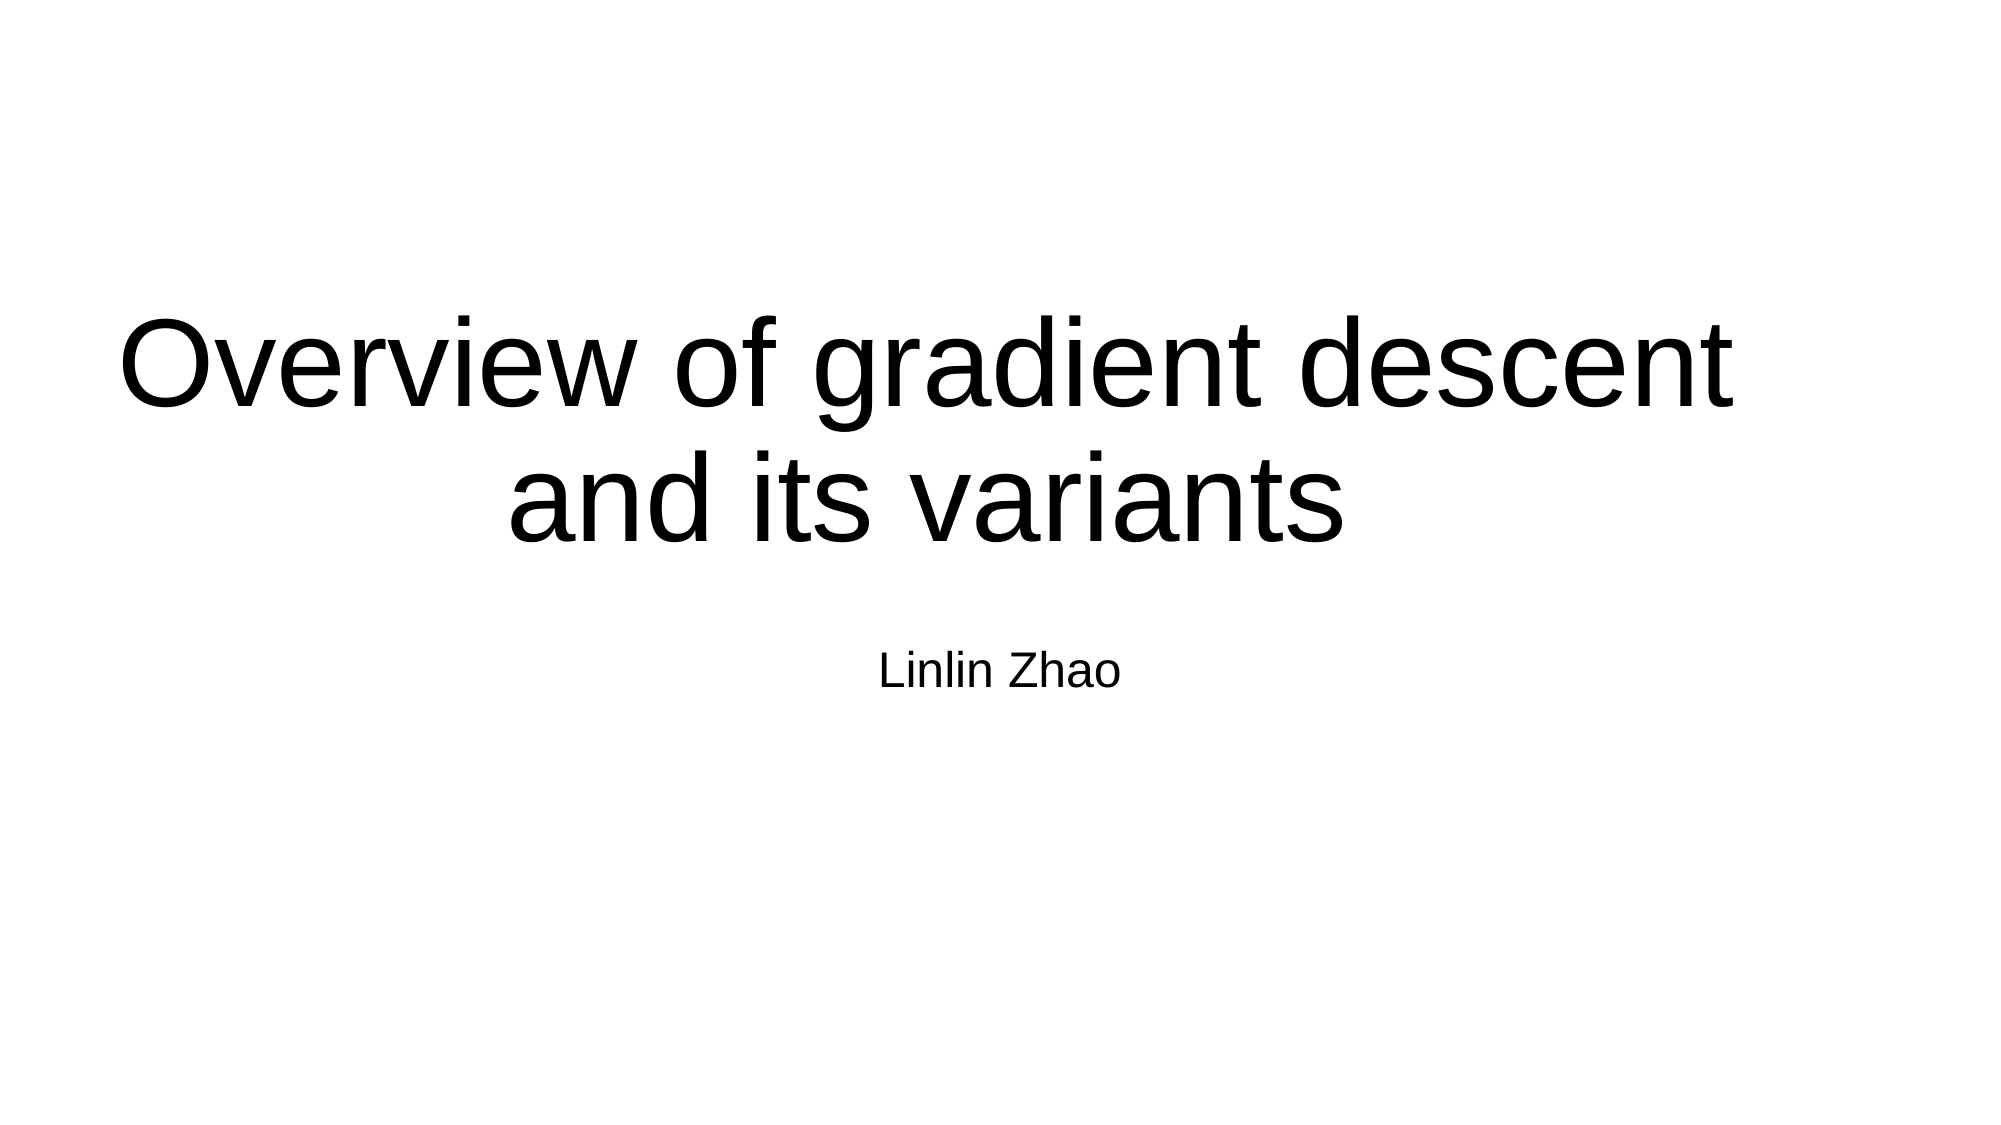

# Overview of gradient descent and its variants
Linlin Zhao